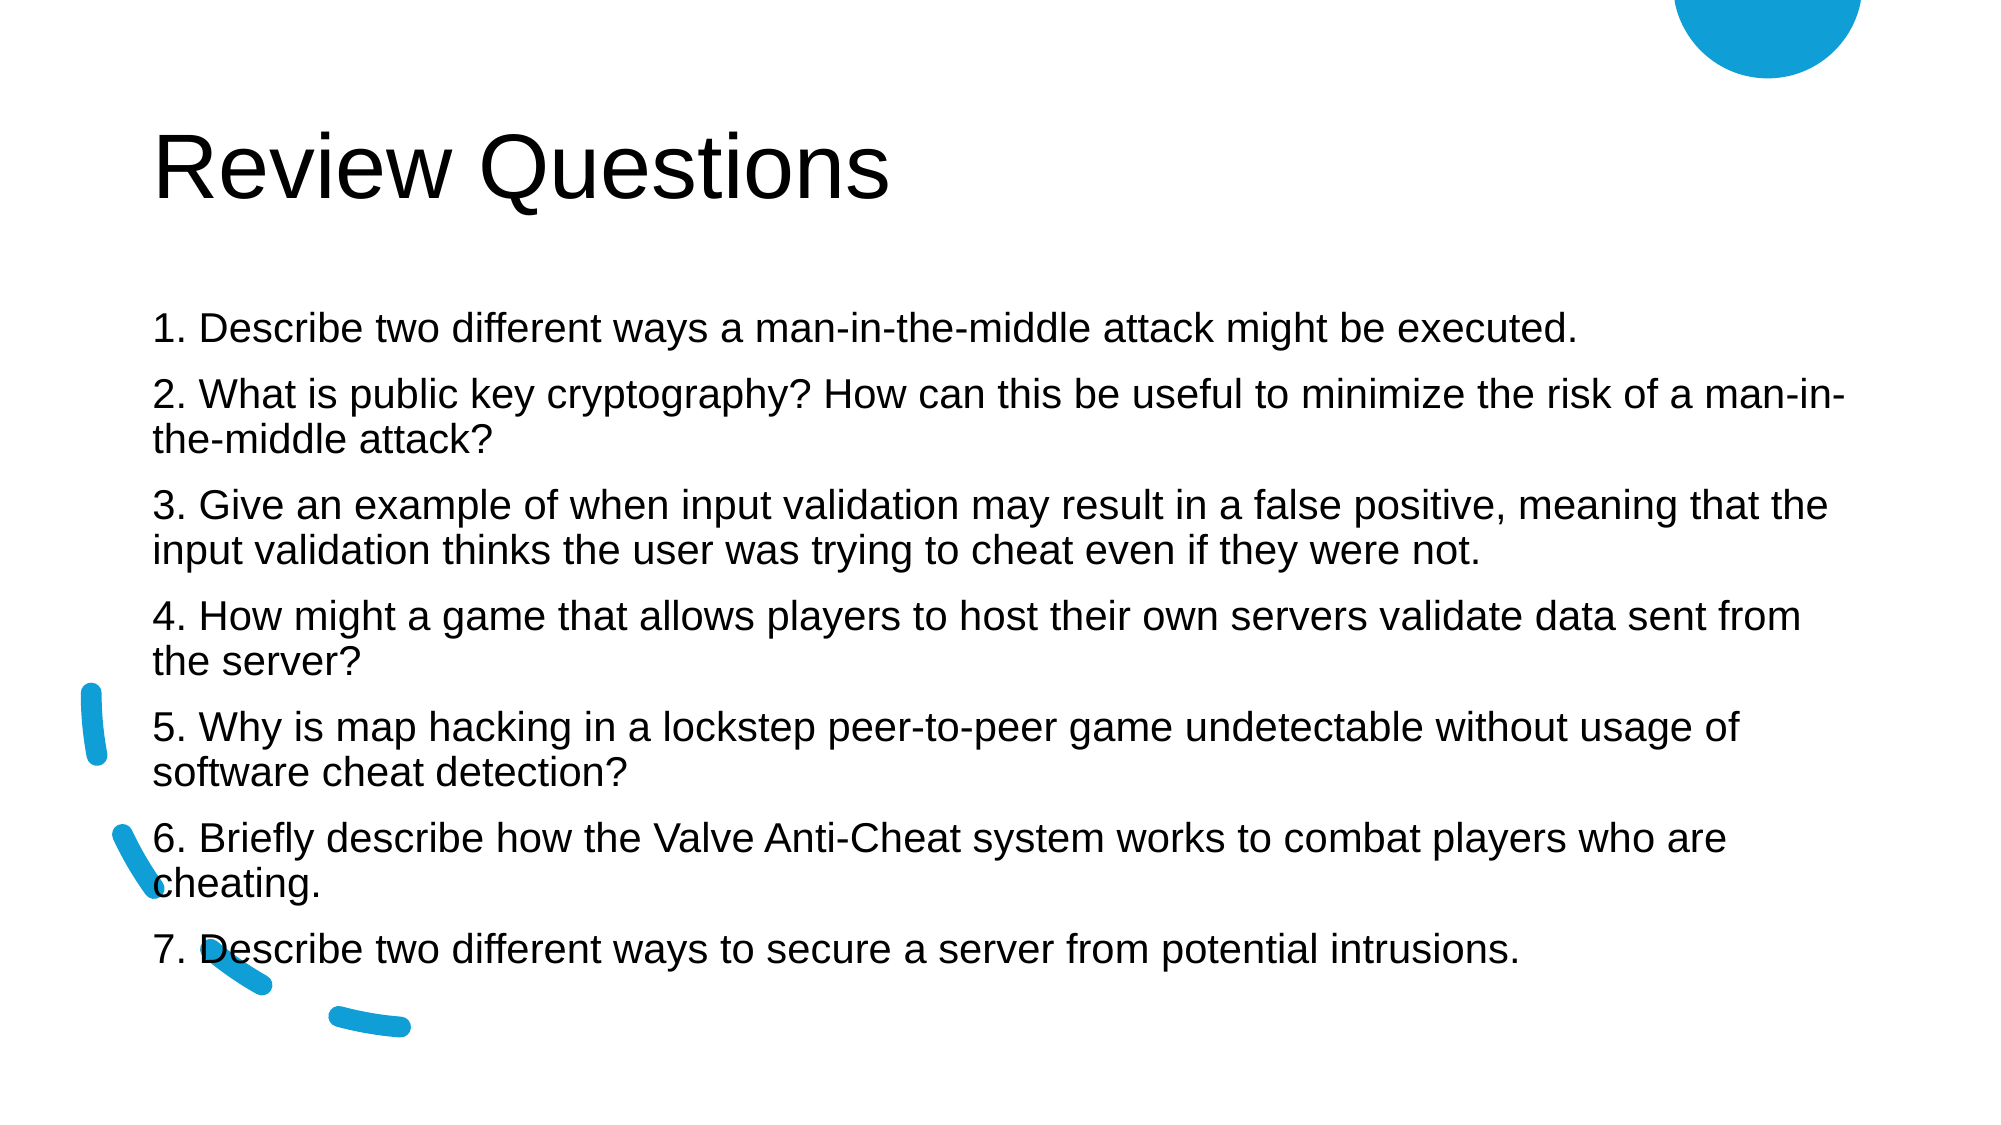

# Review Questions
1. Describe two different ways a man-in-the-middle attack might be executed.
2. What is public key cryptography? How can this be useful to minimize the risk of a man-in-the-middle attack?
3. Give an example of when input validation may result in a false positive, meaning that the input validation thinks the user was trying to cheat even if they were not.
4. How might a game that allows players to host their own servers validate data sent from the server?
5. Why is map hacking in a lockstep peer-to-peer game undetectable without usage of software cheat detection?
6. Briefly describe how the Valve Anti-Cheat system works to combat players who are cheating.
7. Describe two different ways to secure a server from potential intrusions.